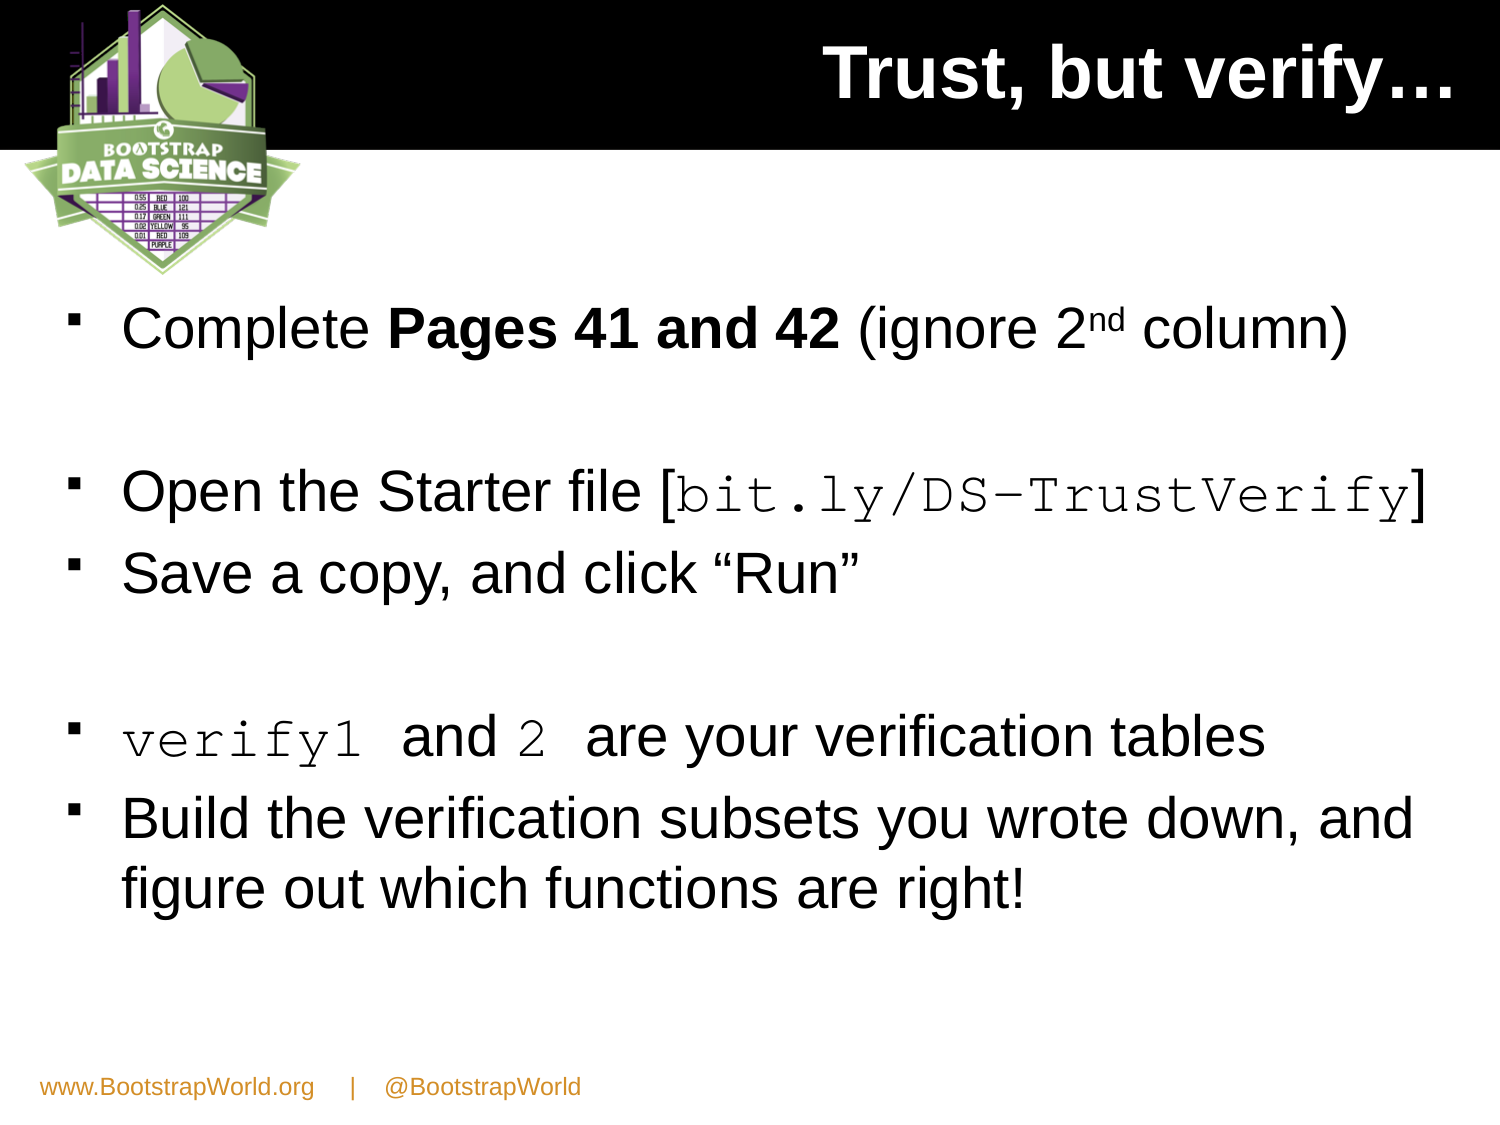

# Trust, but verify…
Complete Pages 41 and 42 (ignore 2nd column)

Open the Starter file [bit.ly/DS-TrustVerify]
Save a copy, and click “Run”

verify1 and 2 are your verification tables
Build the verification subsets you wrote down, and figure out which functions are right!
www.BootstrapWorld.org     |    @BootstrapWorld